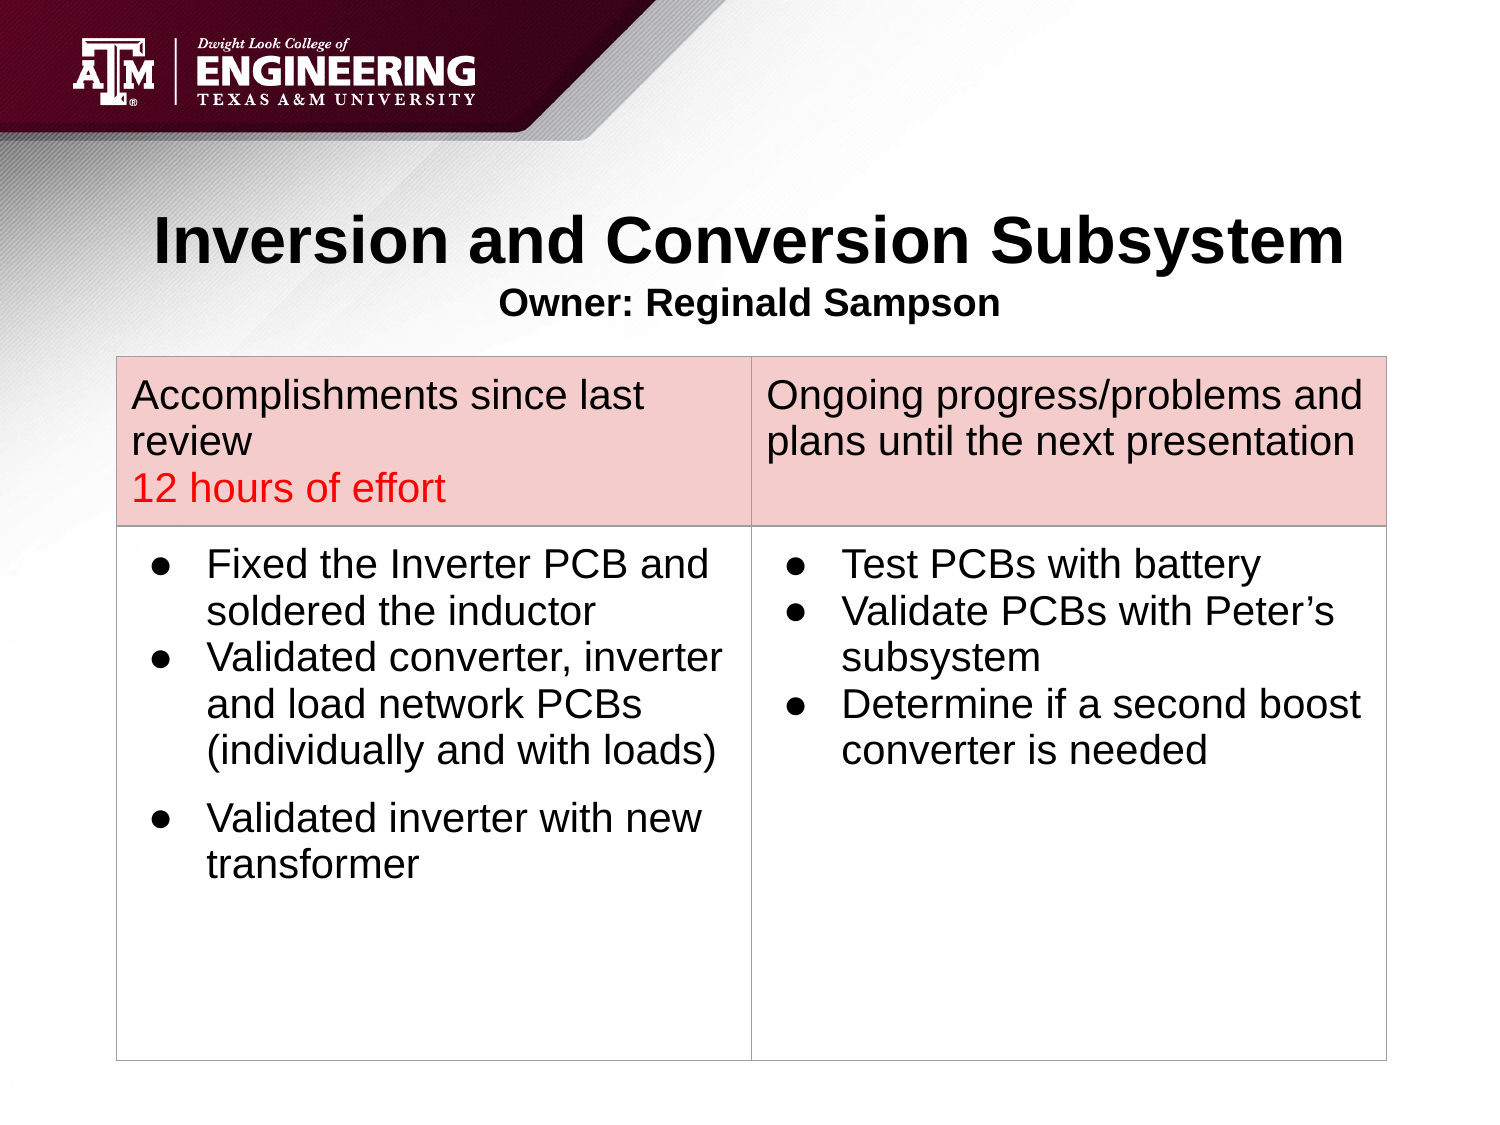

# Inversion and Conversion Subsystem
Owner: Reginald Sampson
| Accomplishments since last review 12 hours of effort | Ongoing progress/problems and plans until the next presentation |
| --- | --- |
| Fixed the Inverter PCB and soldered the inductor Validated converter, inverter and load network PCBs (individually and with loads) Validated inverter with new transformer | Test PCBs with battery Validate PCBs with Peter’s subsystem Determine if a second boost converter is needed |